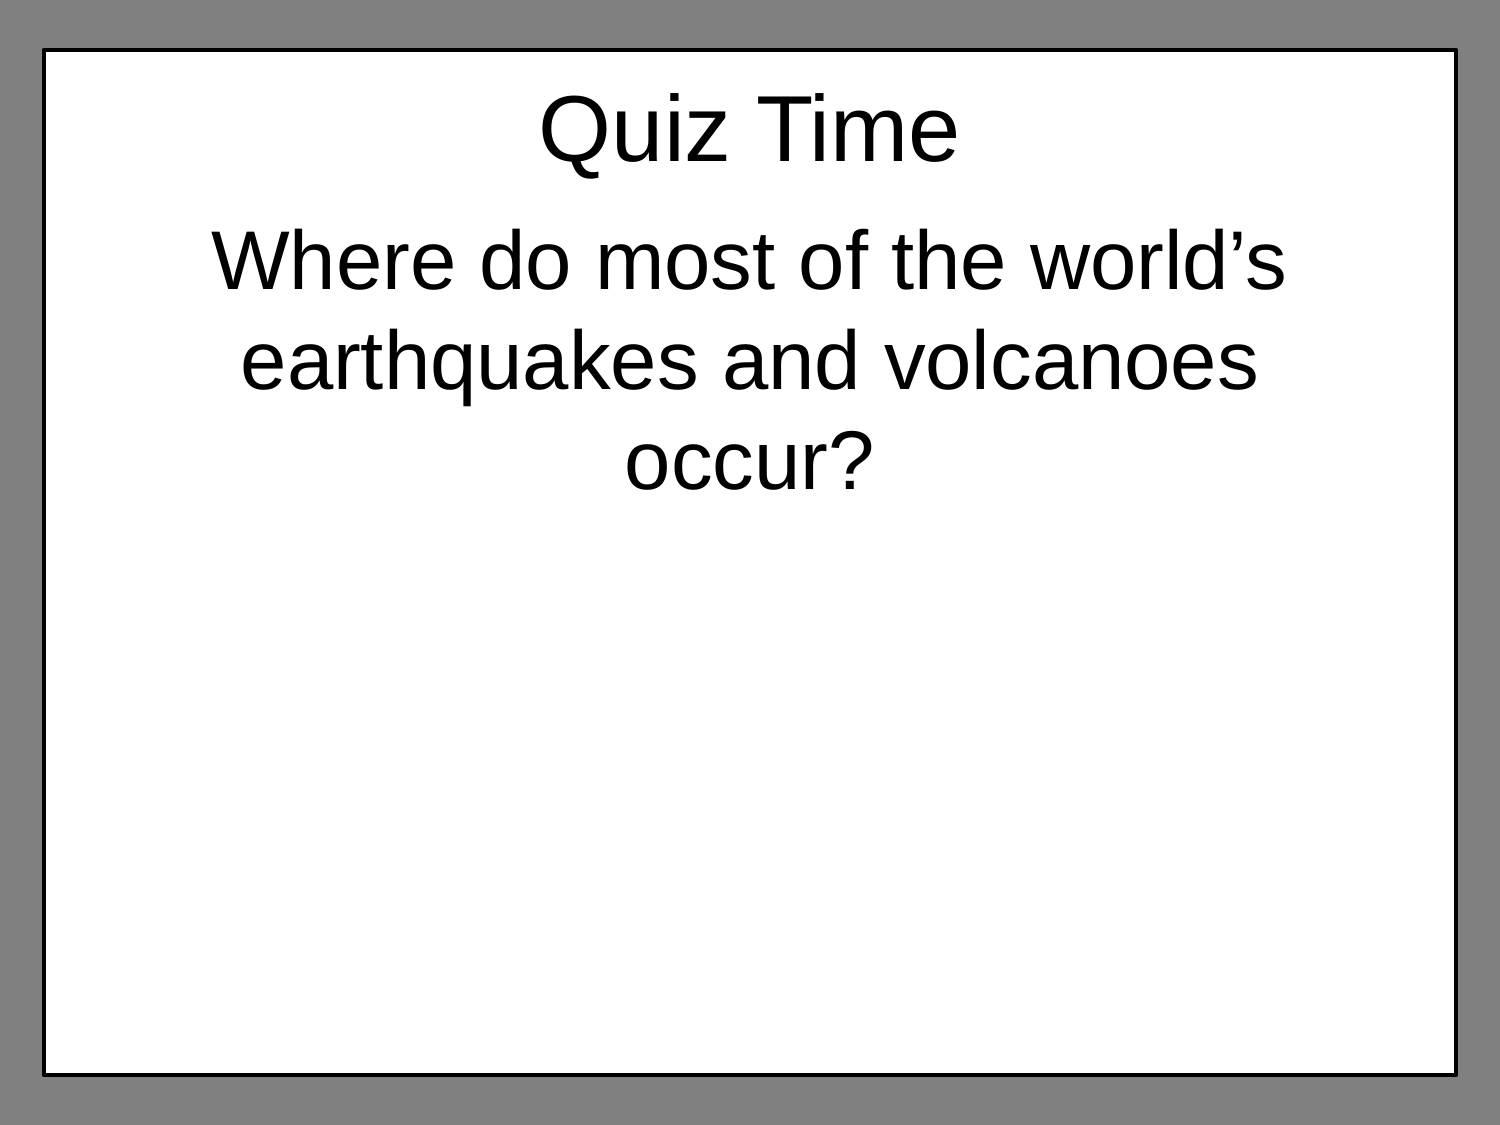

Quiz Time
Where do most of the world’s earthquakes and volcanoes occur?